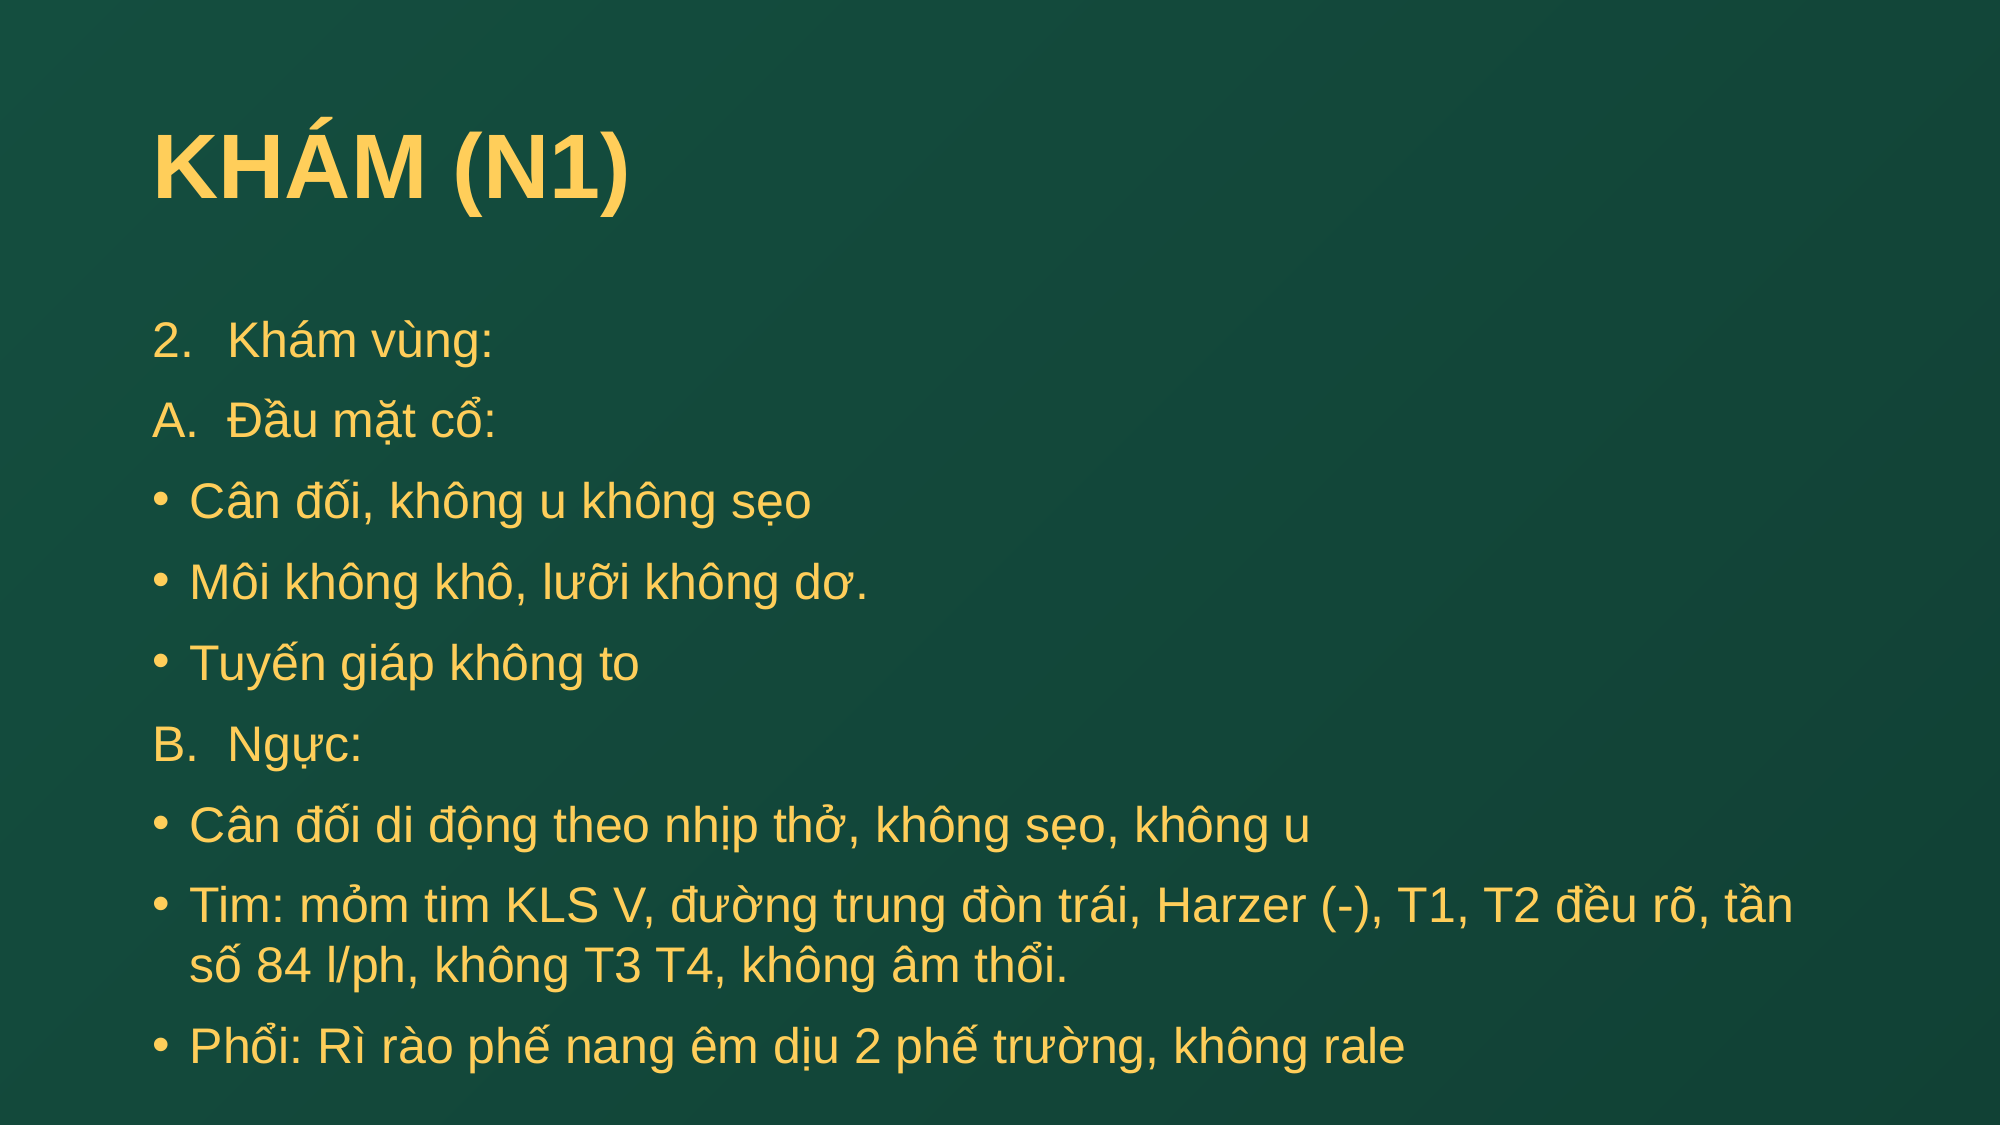

# KHÁM (N1)
Khám vùng:
Đầu mặt cổ:
Cân đối, không u không sẹo​
Môi không khô, lưỡi không dơ.
Tuyến giáp không to​
Ngực:
Cân đối di động theo nhịp thở, không sẹo, không u​
Tim: mỏm tim KLS V, đường trung đòn trái, Harzer (-), T1, T2 đều rõ, tần số 84 l/ph, không T3 T4, không âm thổi.​
Phổi: Rì rào phế nang êm dịu 2 phế trường, không rale​